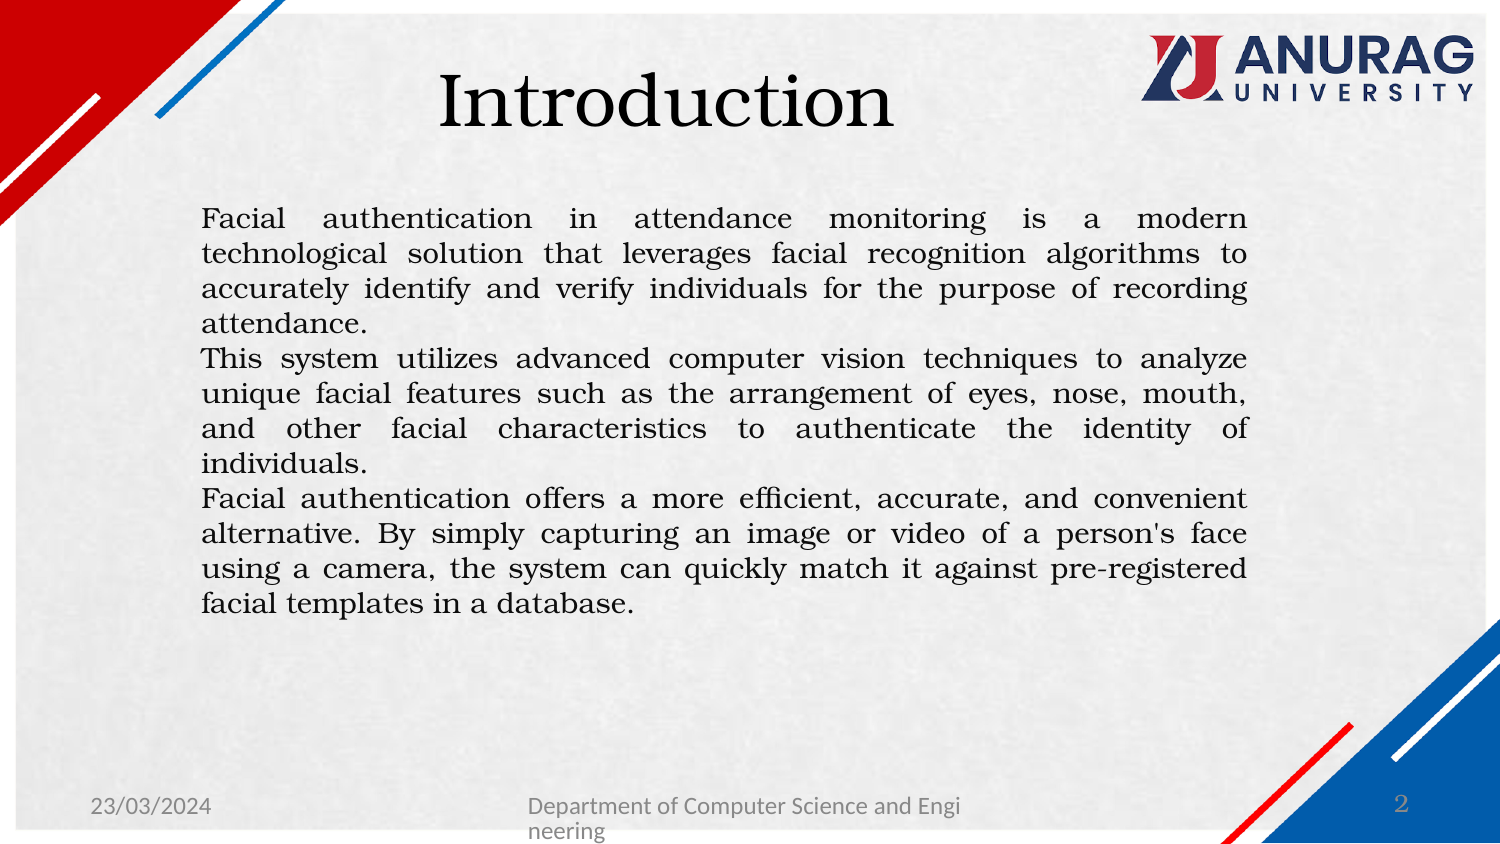

# Introduction
Facial authentication in attendance monitoring is a modern technological solution that leverages facial recognition algorithms to accurately identify and verify individuals for the purpose of recording attendance.
This system utilizes advanced computer vision techniques to analyze unique facial features such as the arrangement of eyes, nose, mouth, and other facial characteristics to authenticate the identity of individuals.
Facial authentication offers a more efficient, accurate, and convenient alternative. By simply capturing an image or video of a person's face using a camera, the system can quickly match it against pre-registered facial templates in a database.

23/03/2024
Department of Computer Science and Engineering
2